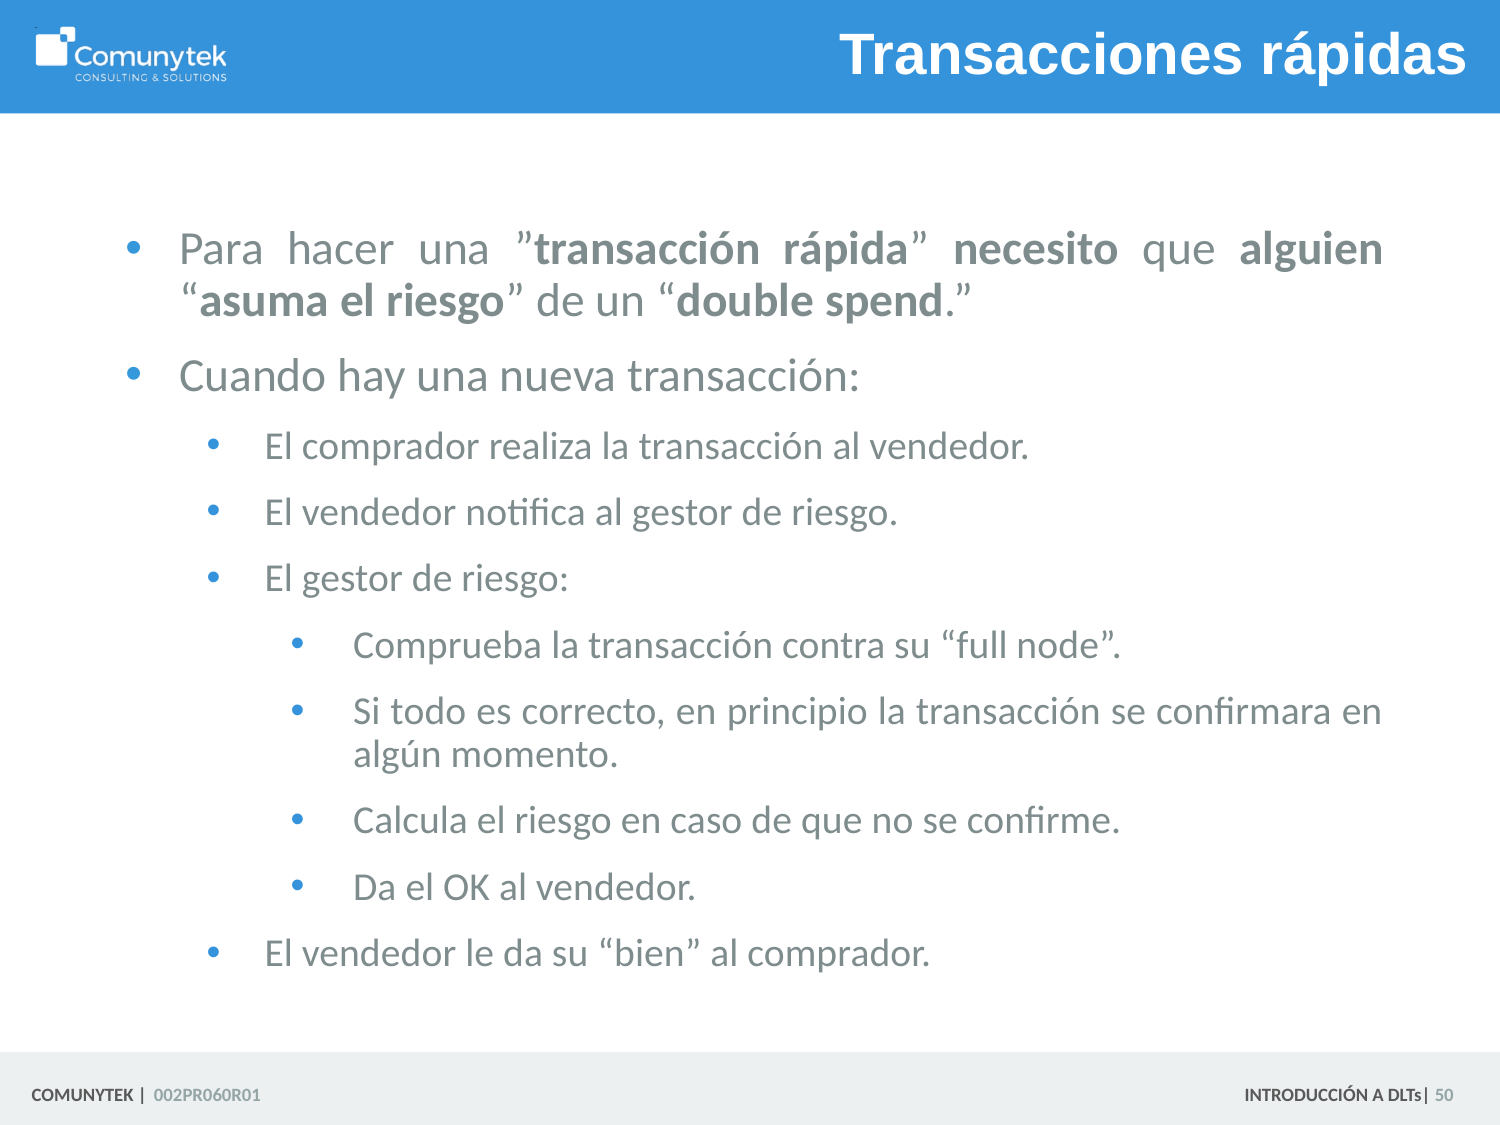

# Transacciones rápidas
Para hacer una ”transacción rápida” necesito que alguien “asuma el riesgo” de un “double spend.”
Cuando hay una nueva transacción:
El comprador realiza la transacción al vendedor.
El vendedor notifica al gestor de riesgo.
El gestor de riesgo:
Comprueba la transacción contra su “full node”.
Si todo es correcto, en principio la transacción se confirmara en algún momento.
Calcula el riesgo en caso de que no se confirme.
Da el OK al vendedor.
El vendedor le da su “bien” al comprador.

 50